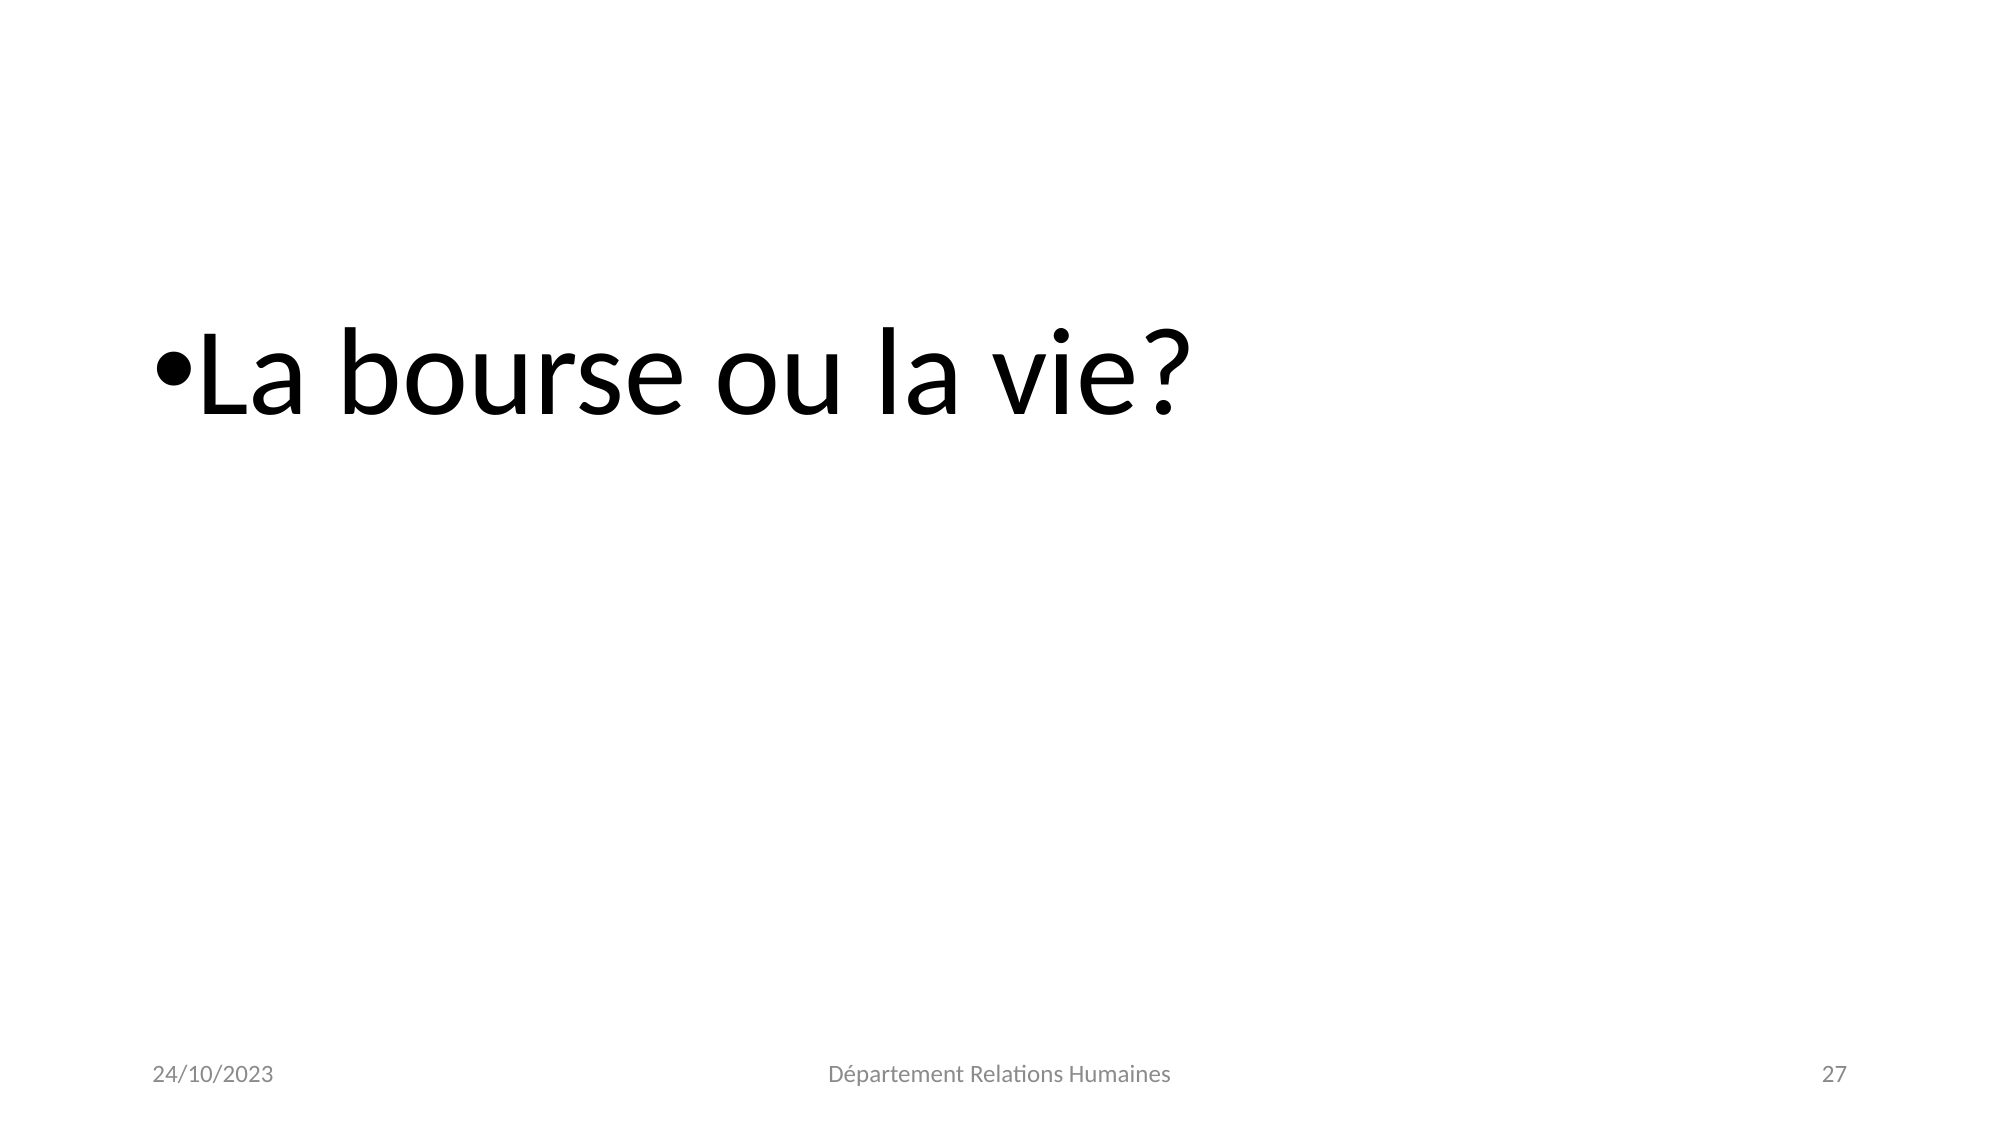

#
La bourse ou la vie?
24/10/2023
Département Relations Humaines
27